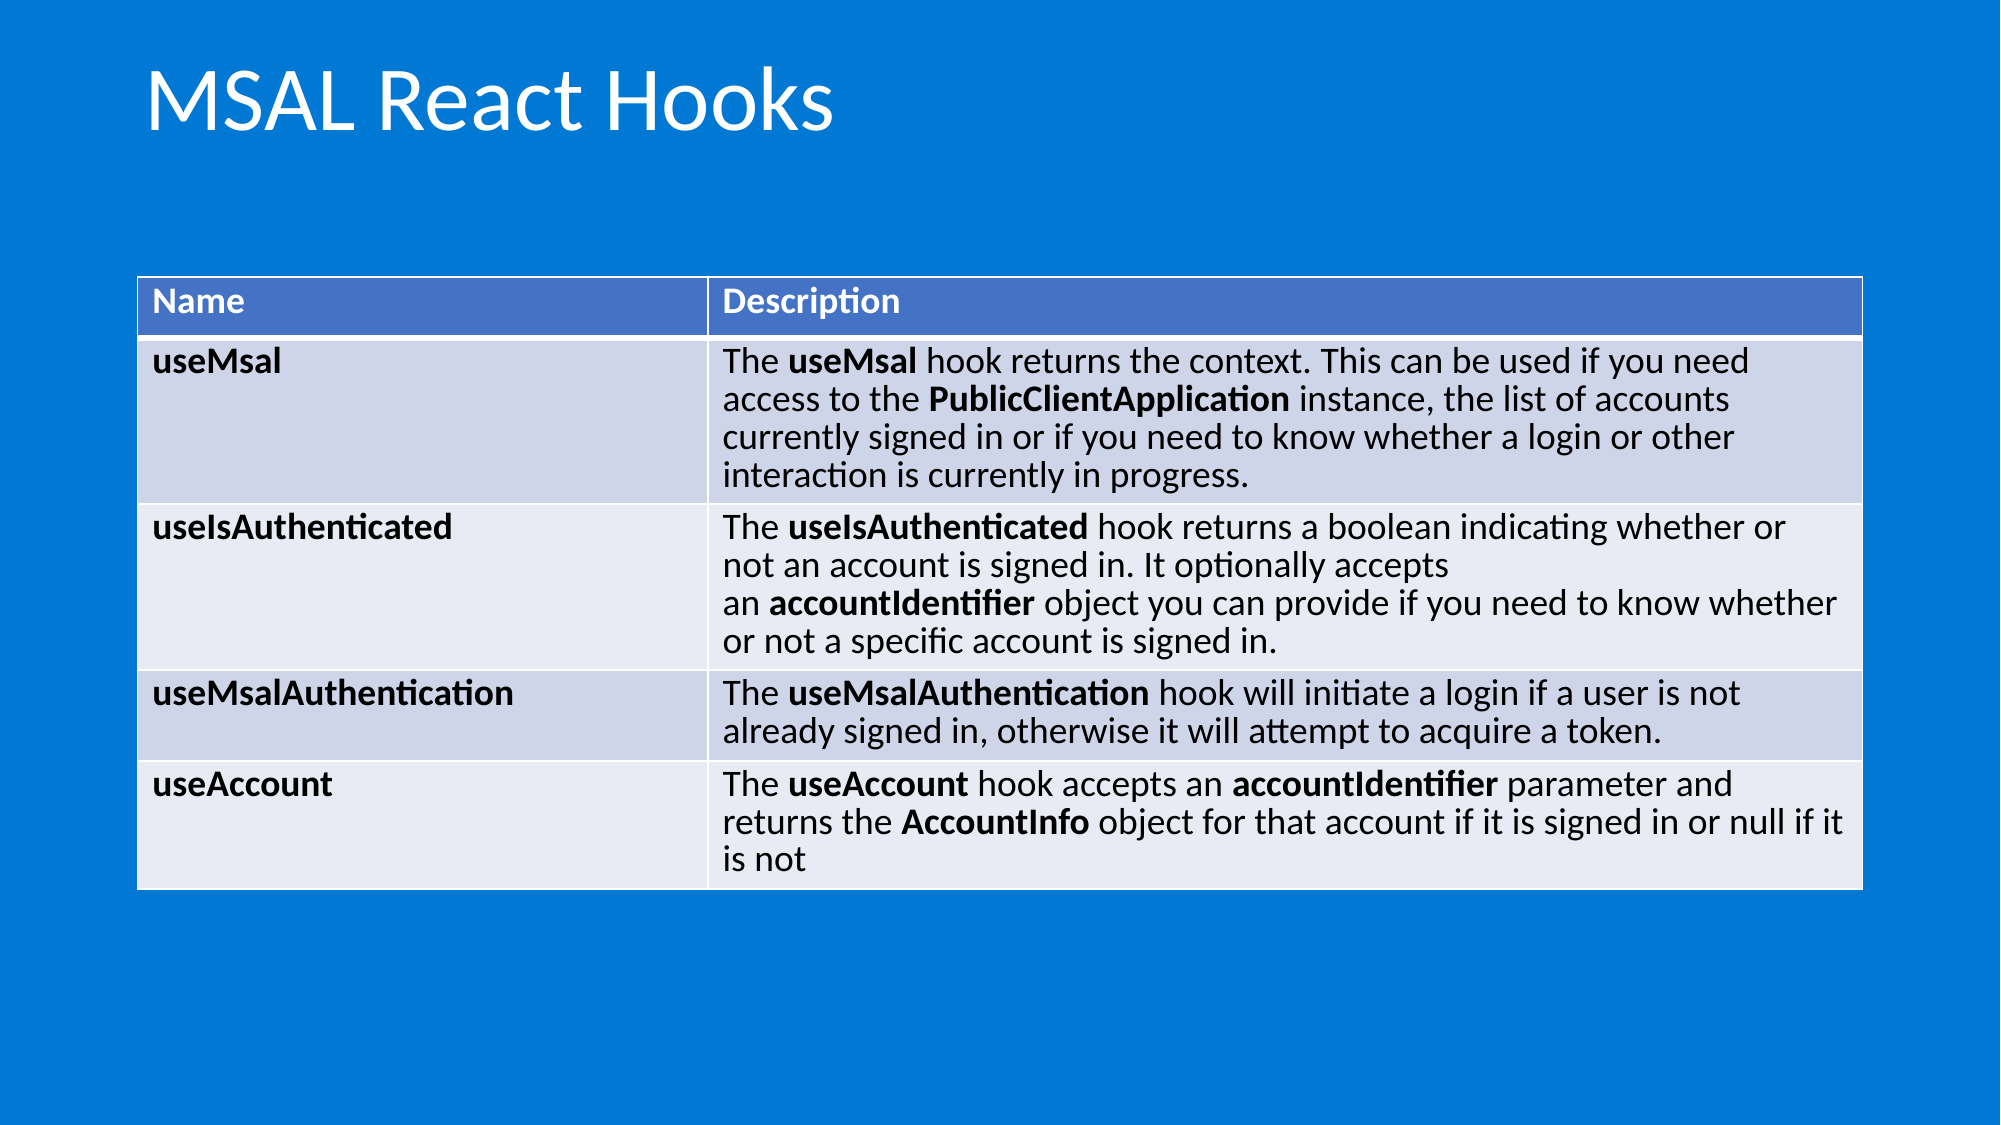

# MSAL React Hooks
| Name | Description |
| --- | --- |
| useMsal | The useMsal hook returns the context. This can be used if you need access to the PublicClientApplication instance, the list of accounts currently signed in or if you need to know whether a login or other interaction is currently in progress. |
| useIsAuthenticated | The useIsAuthenticated hook returns a boolean indicating whether or not an account is signed in. It optionally accepts an accountIdentifier object you can provide if you need to know whether or not a specific account is signed in. |
| useMsalAuthentication | The useMsalAuthentication hook will initiate a login if a user is not already signed in, otherwise it will attempt to acquire a token. |
| useAccount | The useAccount hook accepts an accountIdentifier parameter and returns the AccountInfo object for that account if it is signed in or null if it is not |